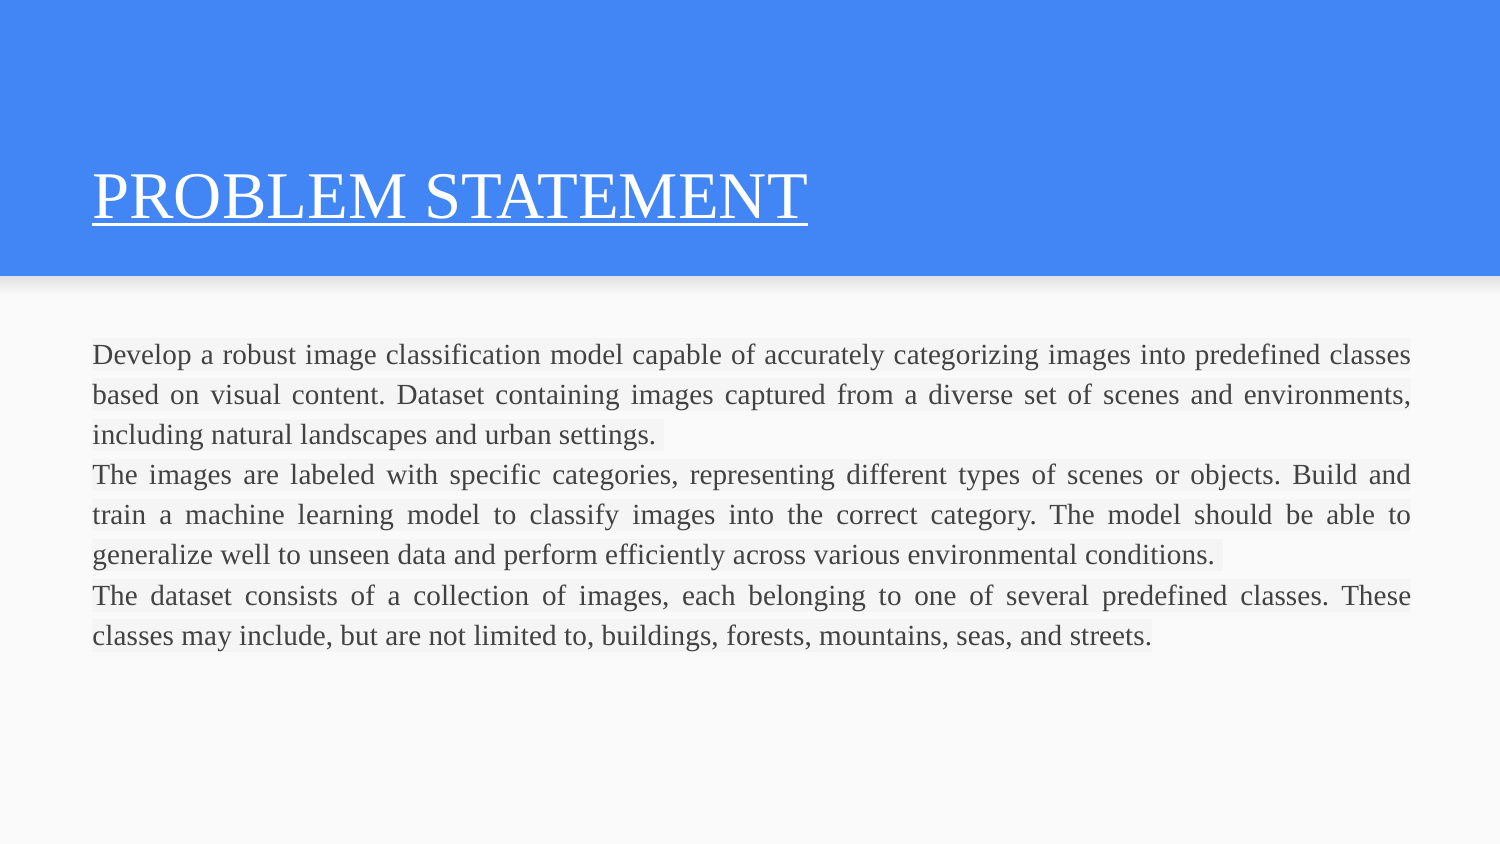

# PROBLEM STATEMENT
Develop a robust image classification model capable of accurately categorizing images into predefined classes based on visual content. Dataset containing images captured from a diverse set of scenes and environments, including natural landscapes and urban settings. ​
The images are labeled with specific categories, representing different types of scenes or objects. Build and train a machine learning model to classify images into the correct category. The model should be able to generalize well to unseen data and perform efficiently across various environmental conditions. ​
The dataset consists of a collection of images, each belonging to one of several predefined classes. These classes may include, but are not limited to, buildings, forests, mountains, seas, and streets.​